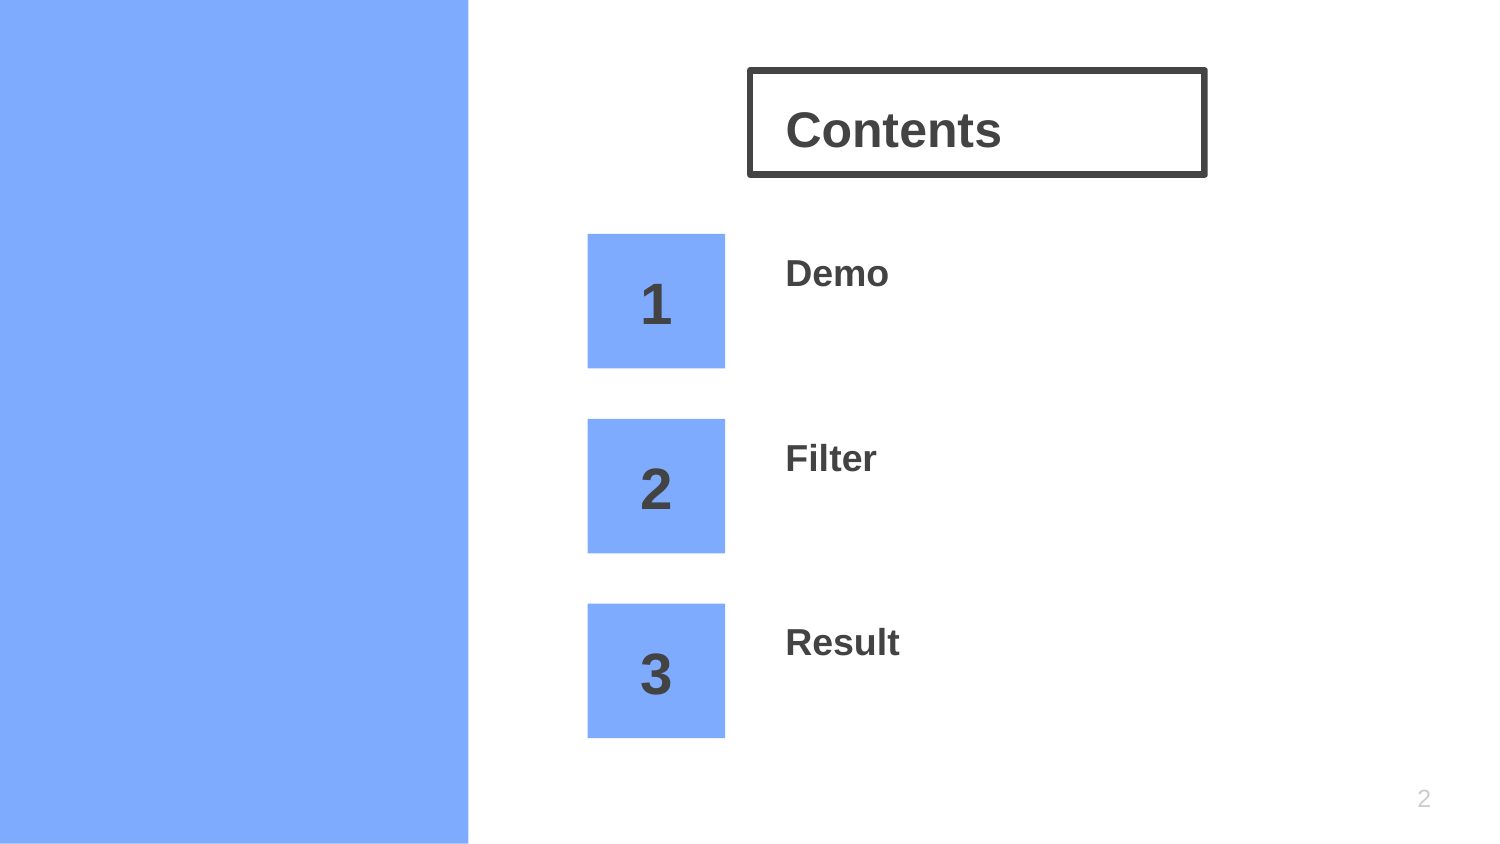

# Contents
Demo
1
Filter
2
Result
3
2